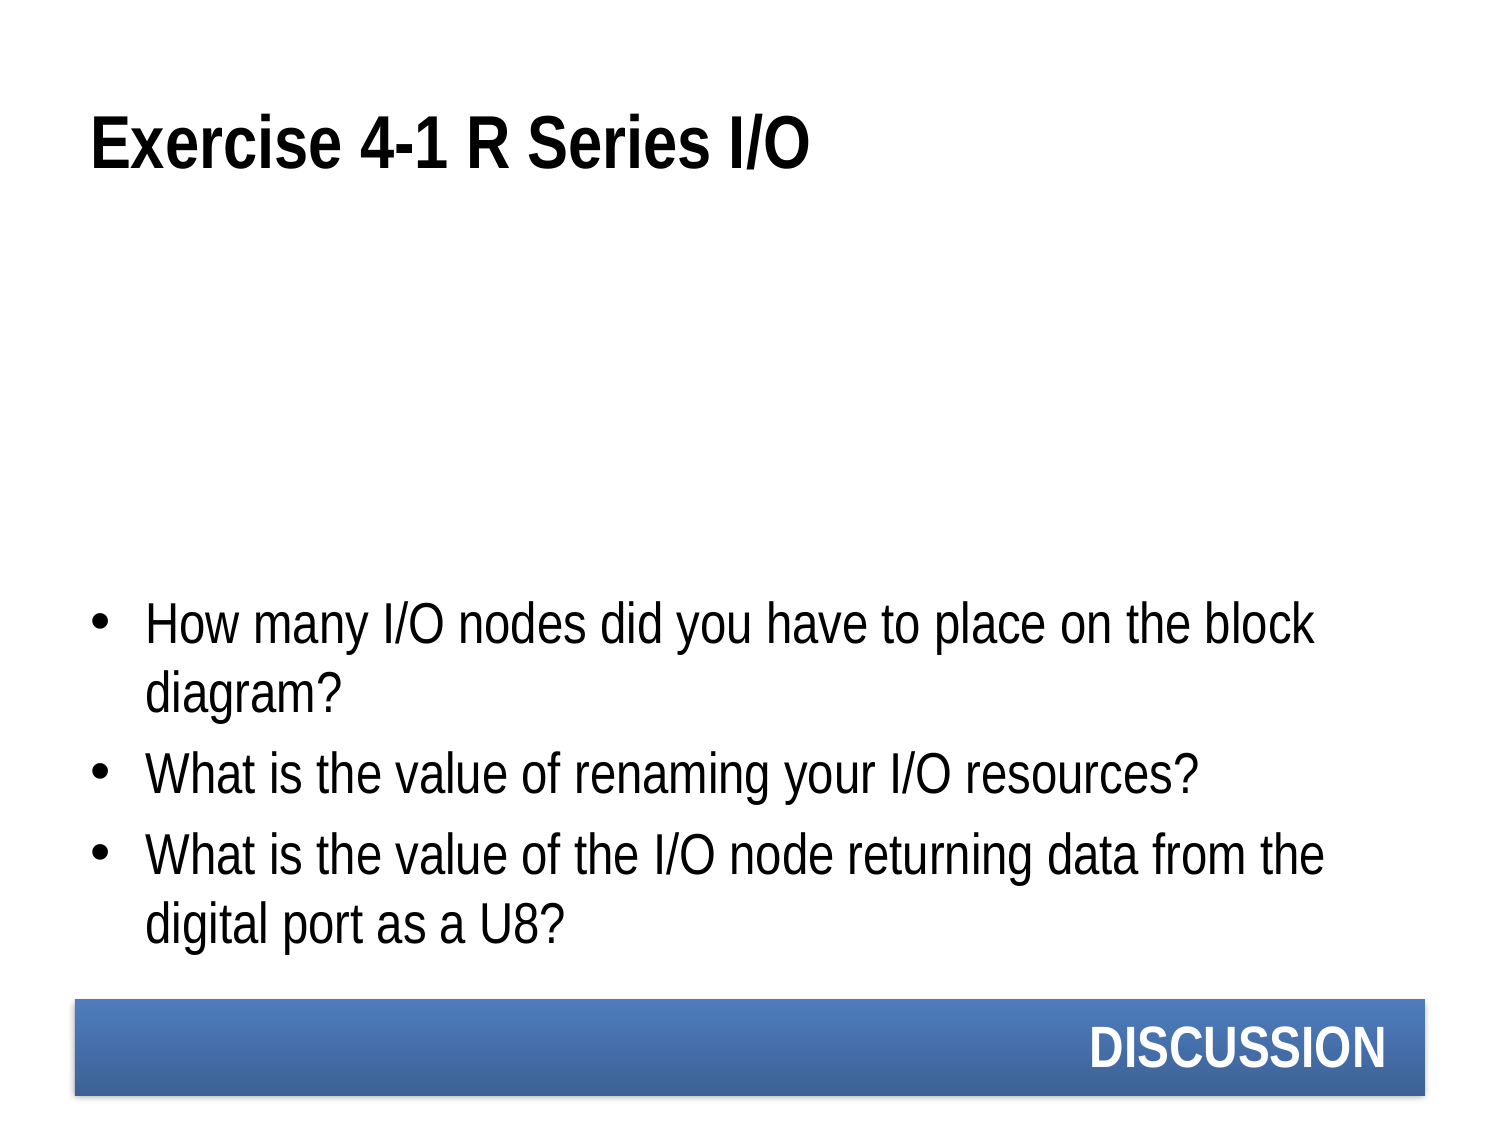

# Exercise 4-1 R Series I/O
How many I/O nodes did you have to place on the block diagram?
What is the value of renaming your I/O resources?
What is the value of the I/O node returning data from the digital port as a U8?